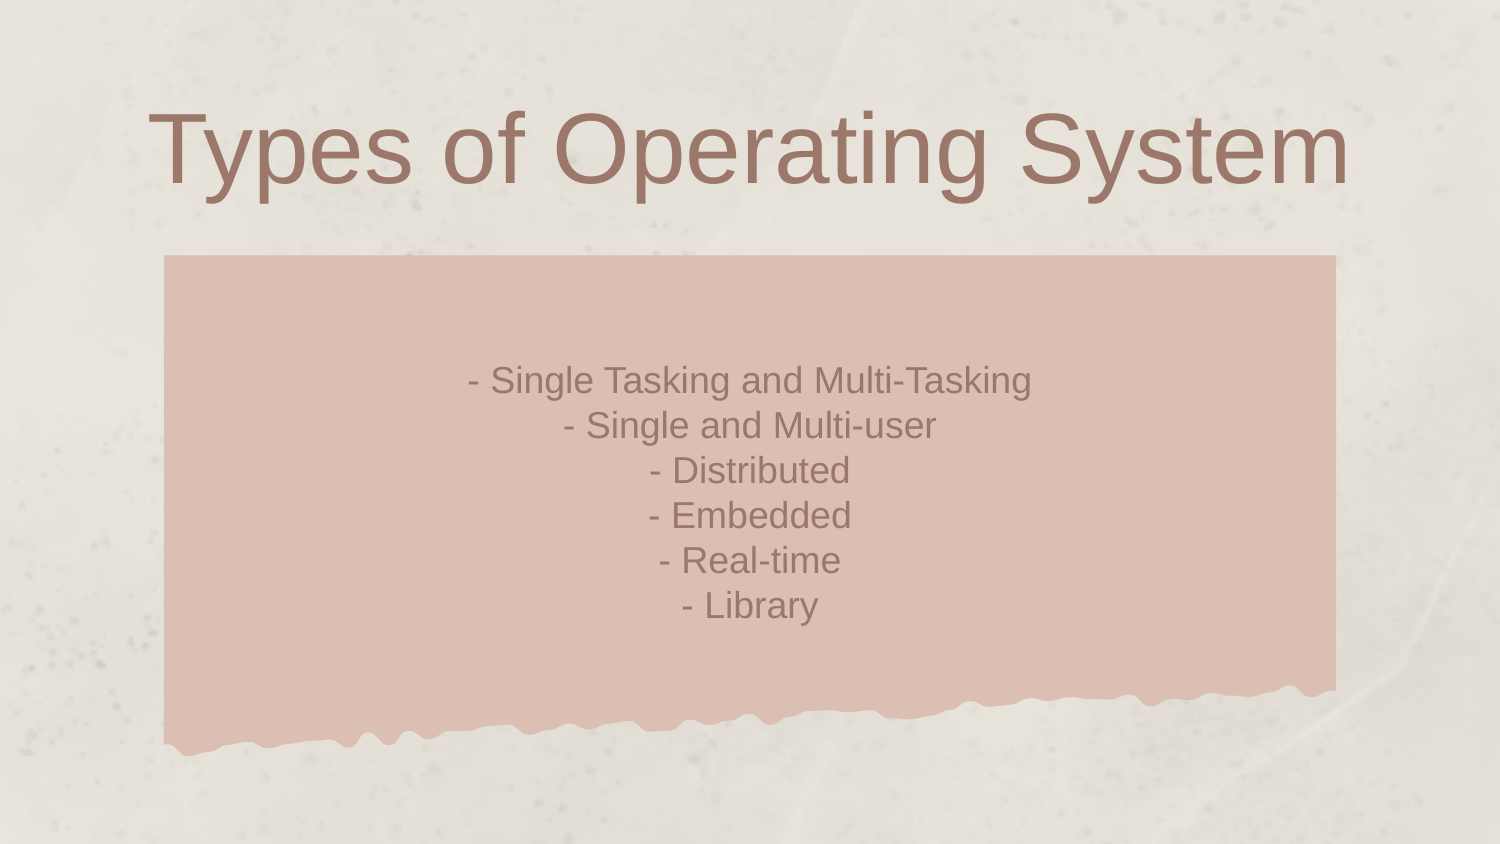

# Types of Operating System
- Single Tasking and Multi-Tasking
- Single and Multi-user
- Distributed
- Embedded
- Real-time
- Library